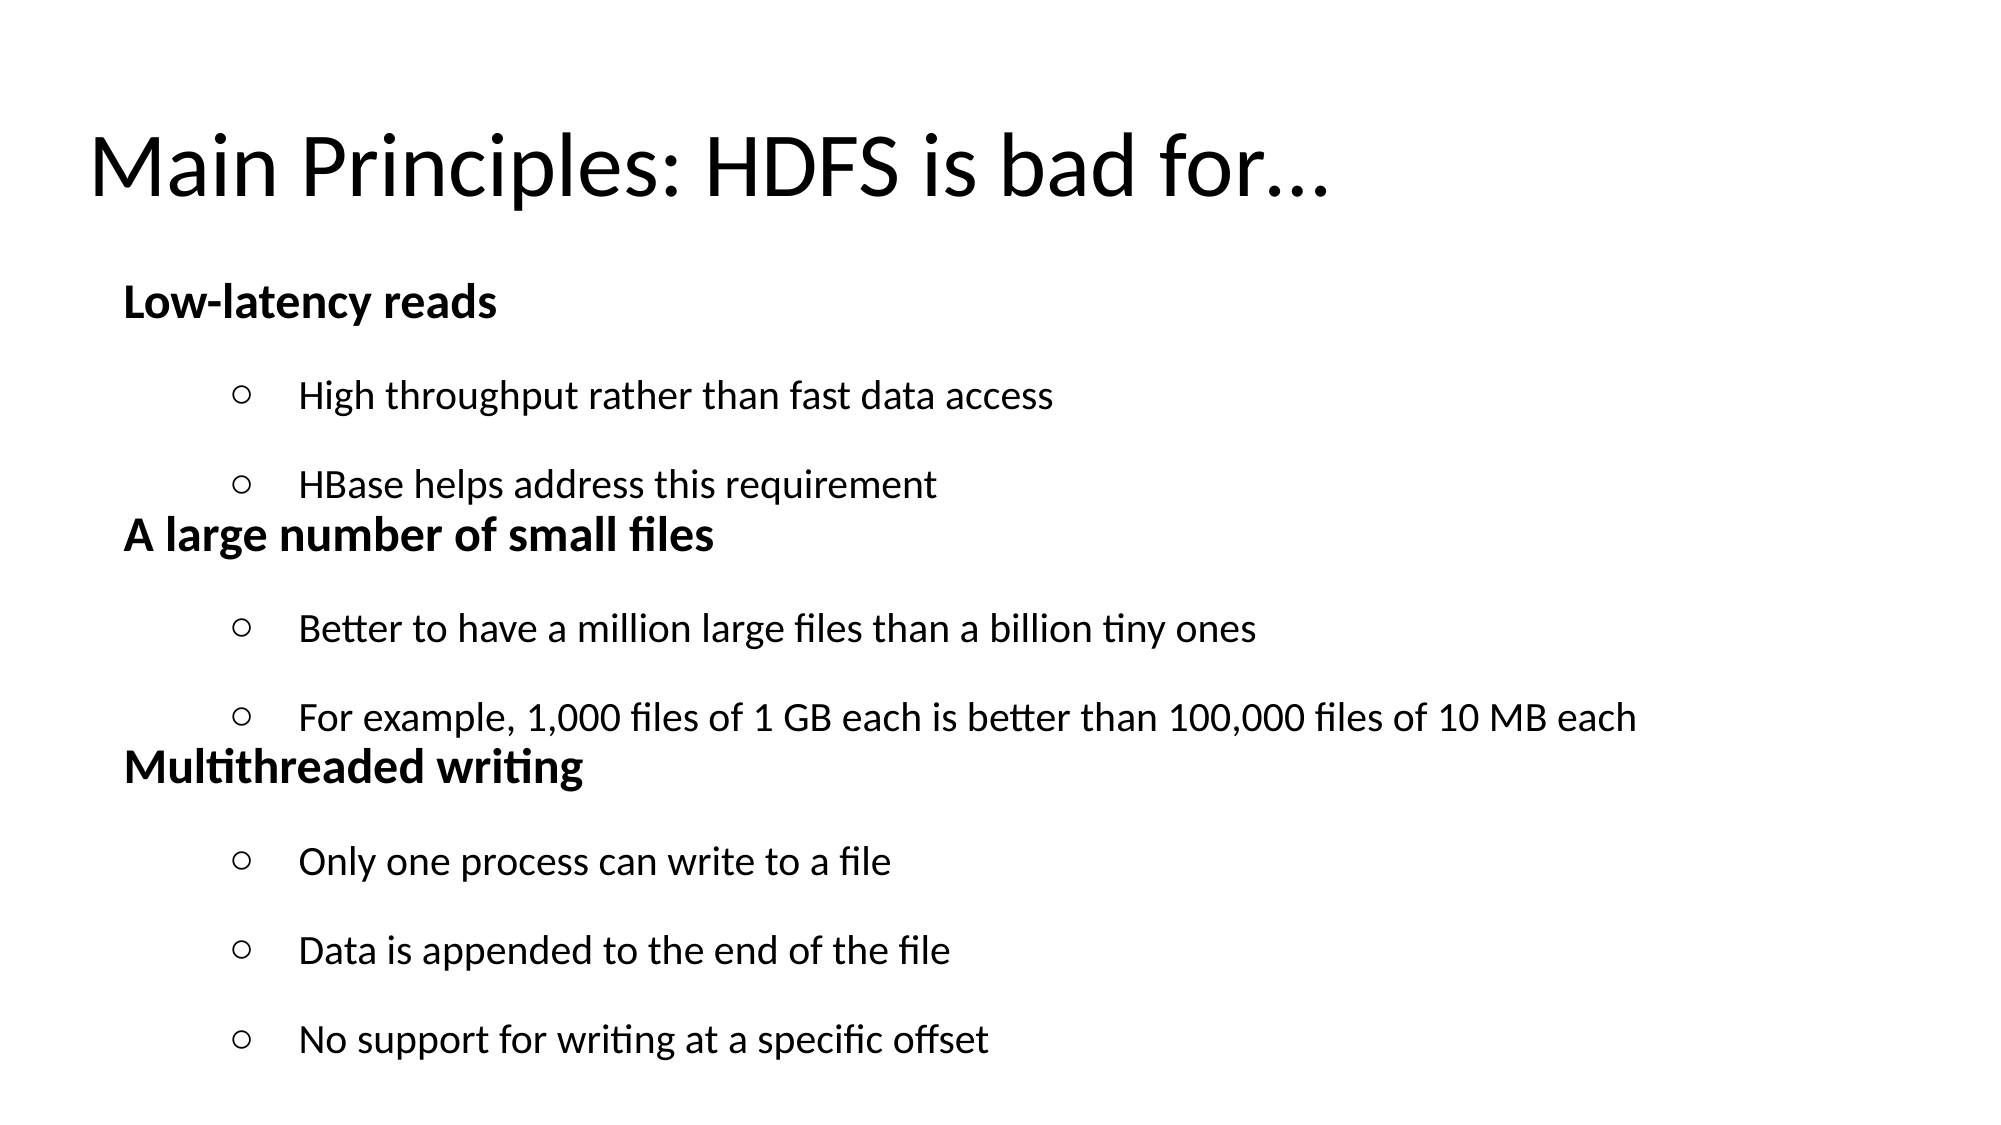

# Main Principles: HDFS is bad for…
Low-latency reads
High throughput rather than fast data access
HBase helps address this requirement
A large number of small files
Better to have a million large files than a billion tiny ones
For example, 1,000 files of 1 GB each is better than 100,000 files of 10 MB each
Multithreaded writing
Only one process can write to a file
Data is appended to the end of the file
No support for writing at a specific offset